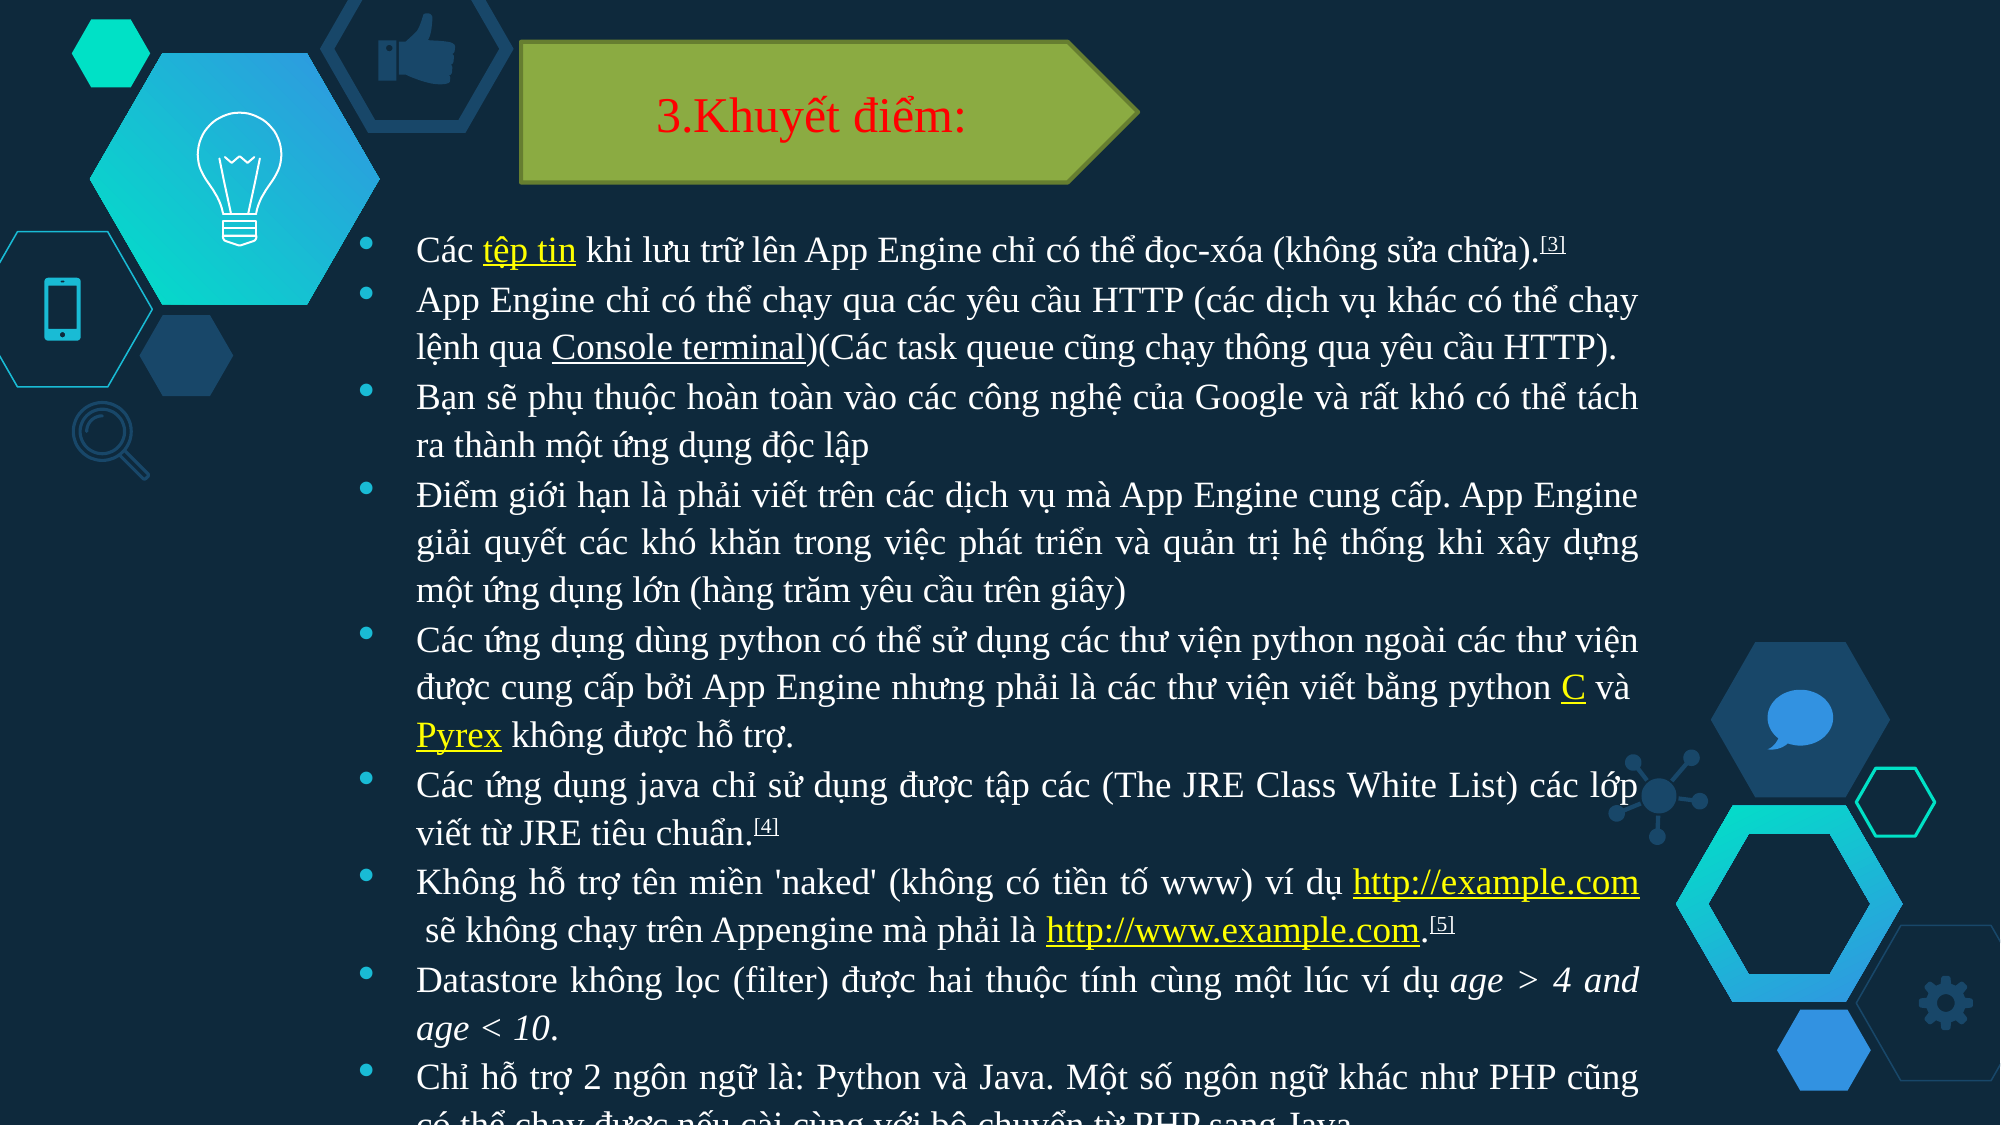

3.Khuyết điểm:
Các tệp tin khi lưu trữ lên App Engine chỉ có thể đọc-xóa (không sửa chữa).[3]
App Engine chỉ có thể chạy qua các yêu cầu HTTP (các dịch vụ khác có thể chạy lệnh qua Console terminal)(Các task queue cũng chạy thông qua yêu cầu HTTP).
Bạn sẽ phụ thuộc hoàn toàn vào các công nghệ của Google và rất khó có thể tách ra thành một ứng dụng độc lập
Điểm giới hạn là phải viết trên các dịch vụ mà App Engine cung cấp. App Engine giải quyết các khó khăn trong việc phát triển và quản trị hệ thống khi xây dựng một ứng dụng lớn (hàng trăm yêu cầu trên giây)
Các ứng dụng dùng python có thể sử dụng các thư viện python ngoài các thư viện được cung cấp bởi App Engine nhưng phải là các thư viện viết bằng python C và Pyrex không được hỗ trợ.
Các ứng dụng java chỉ sử dụng được tập các (The JRE Class White List) các lớp viết từ JRE tiêu chuẩn.[4]
Không hỗ trợ tên miền 'naked' (không có tiền tố www) ví dụ http://example.com sẽ không chạy trên Appengine mà phải là http://www.example.com.[5]
Datastore không lọc (filter) được hai thuộc tính cùng một lúc ví dụ age > 4 and age < 10.
Chỉ hỗ trợ 2 ngôn ngữ là: Python và Java. Một số ngôn ngữ khác như PHP cũng có thể chạy được nếu cài cùng với bộ chuyển từ PHP sang Java